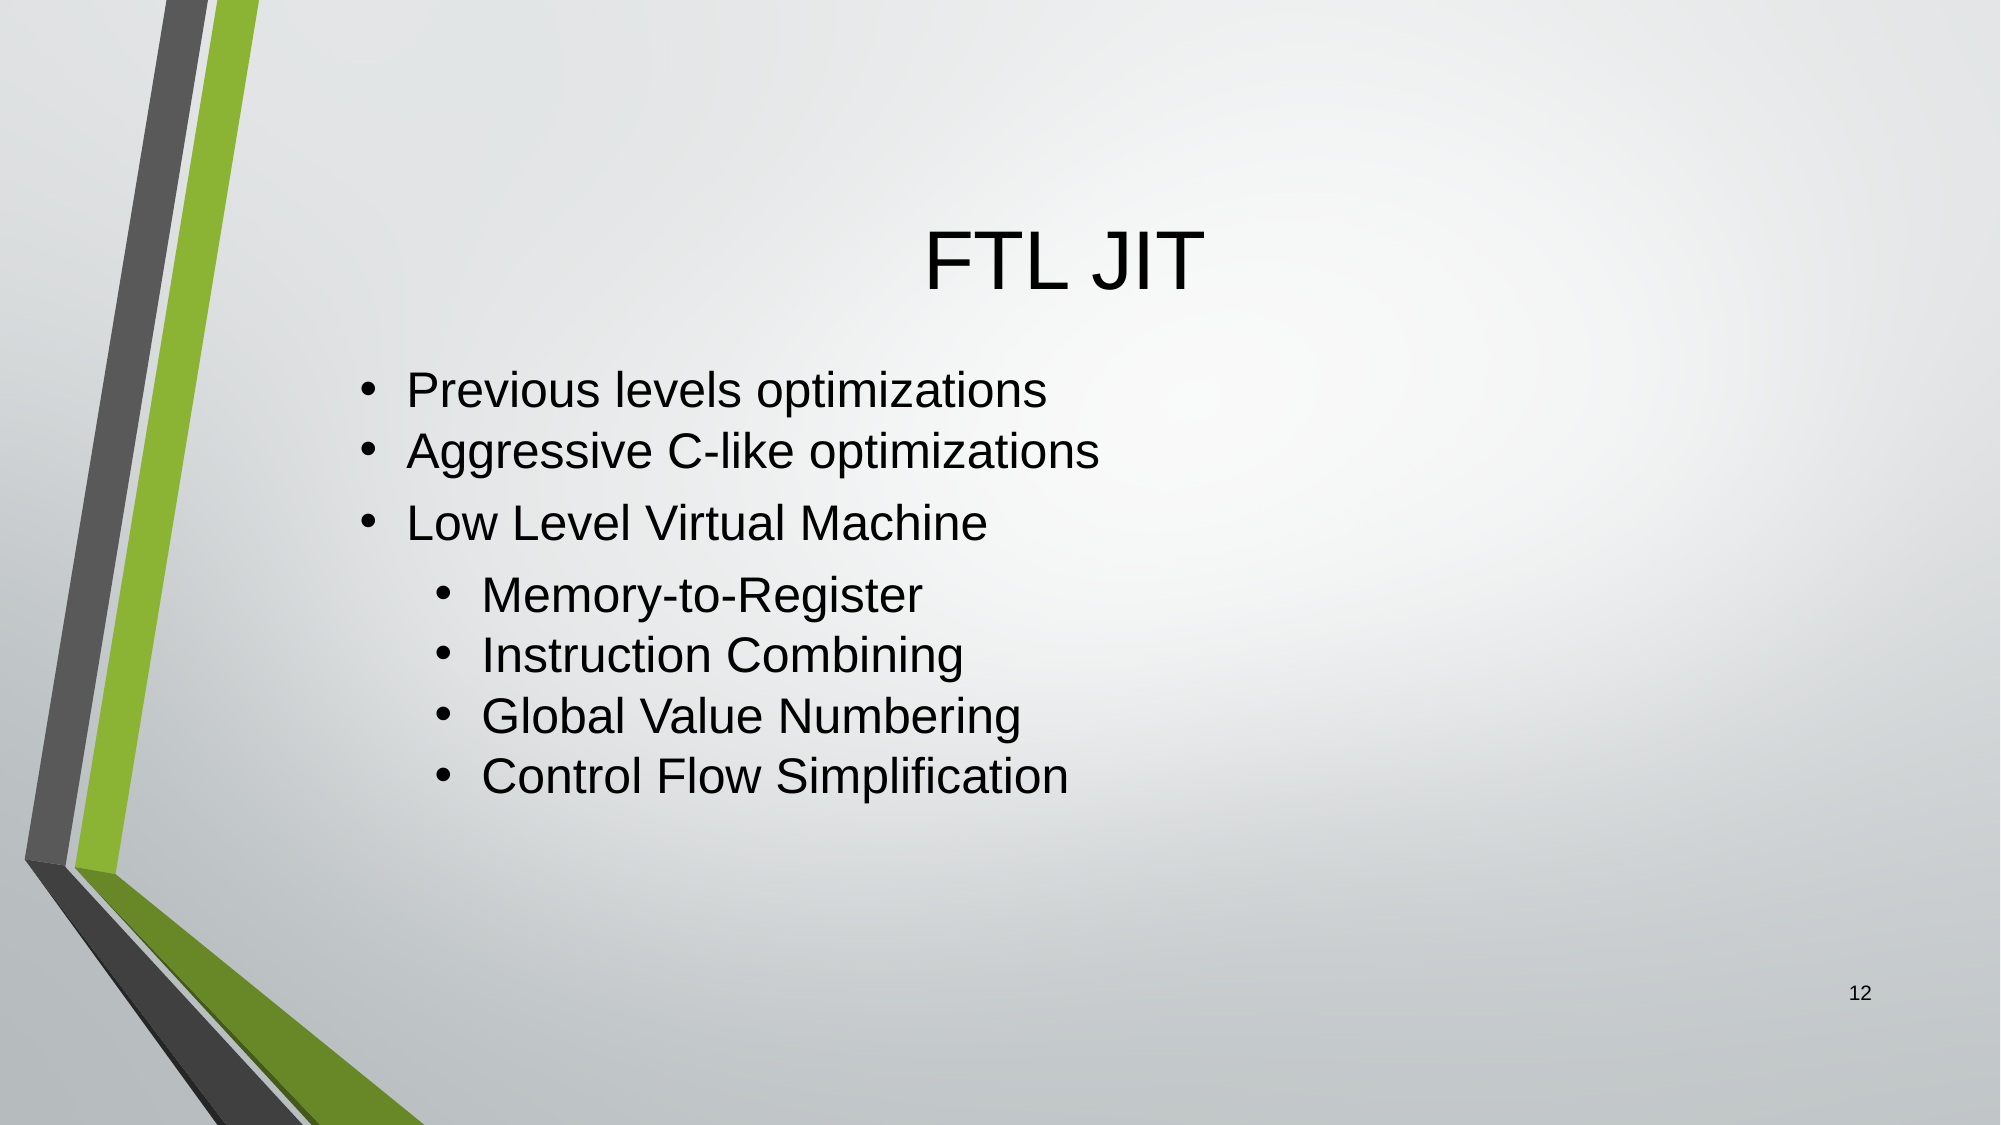

# FTL JIT
Previous levels optimizations
Aggressive C-like optimizations
Low Level Virtual Machine
Memory-to-Register
Instruction Combining
Global Value Numbering
Control Flow Simplification
12